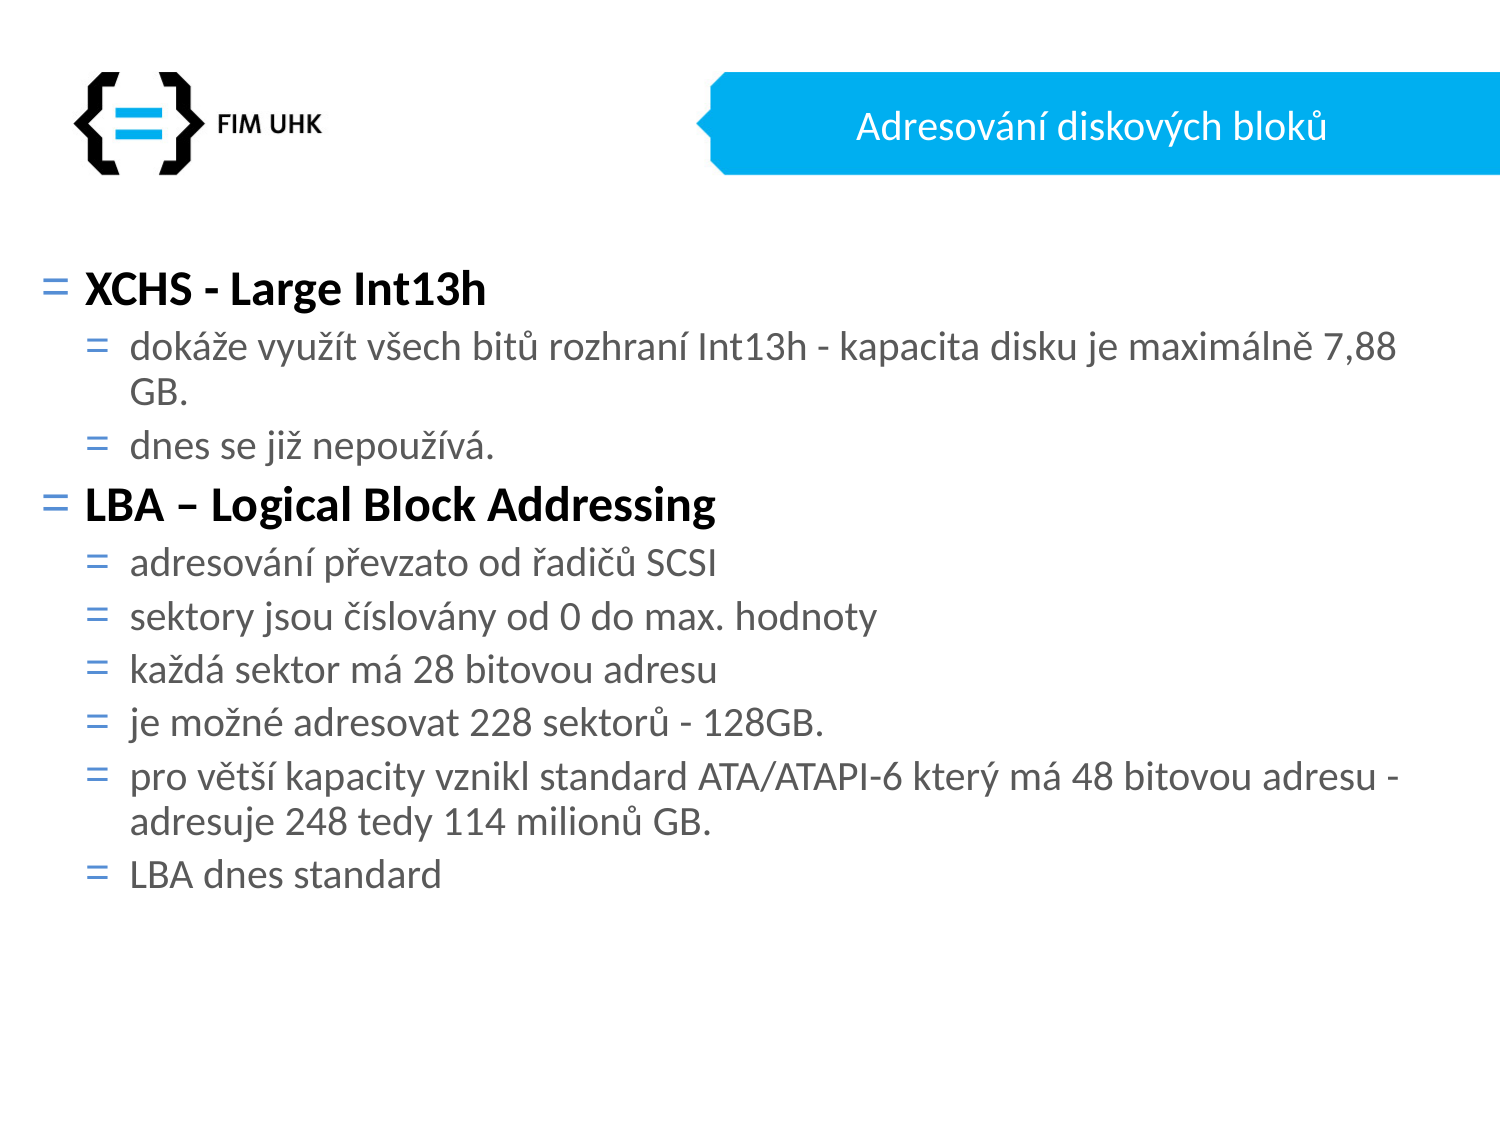

# Adresování diskových bloků
XCHS - Large Int13h
dokáže využít všech bitů rozhraní Int13h - kapacita disku je maximálně 7,88 GB.
dnes se již nepoužívá.
LBA – Logical Block Addressing
adresování převzato od řadičů SCSI
sektory jsou číslovány od 0 do max. hodnoty
každá sektor má 28 bitovou adresu
je možné adresovat 228 sektorů - 128GB.
pro větší kapacity vznikl standard ATA/ATAPI-6 který má 48 bitovou adresu - adresuje 248 tedy 114 milionů GB.
LBA dnes standard